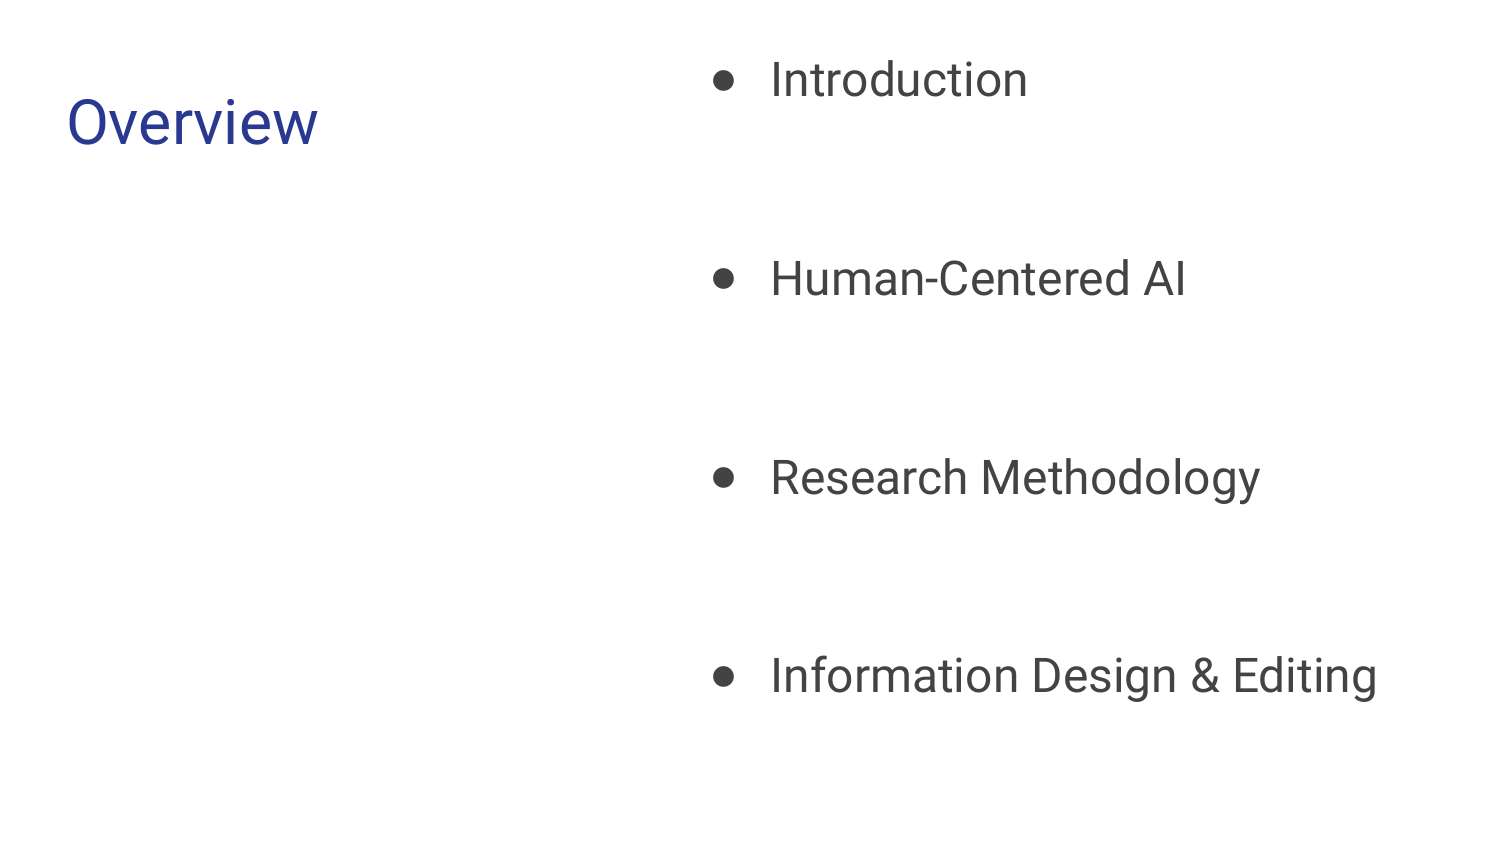

Introduction

Human-Centered AI

Research Methodology

Information Design & Editing
# Overview